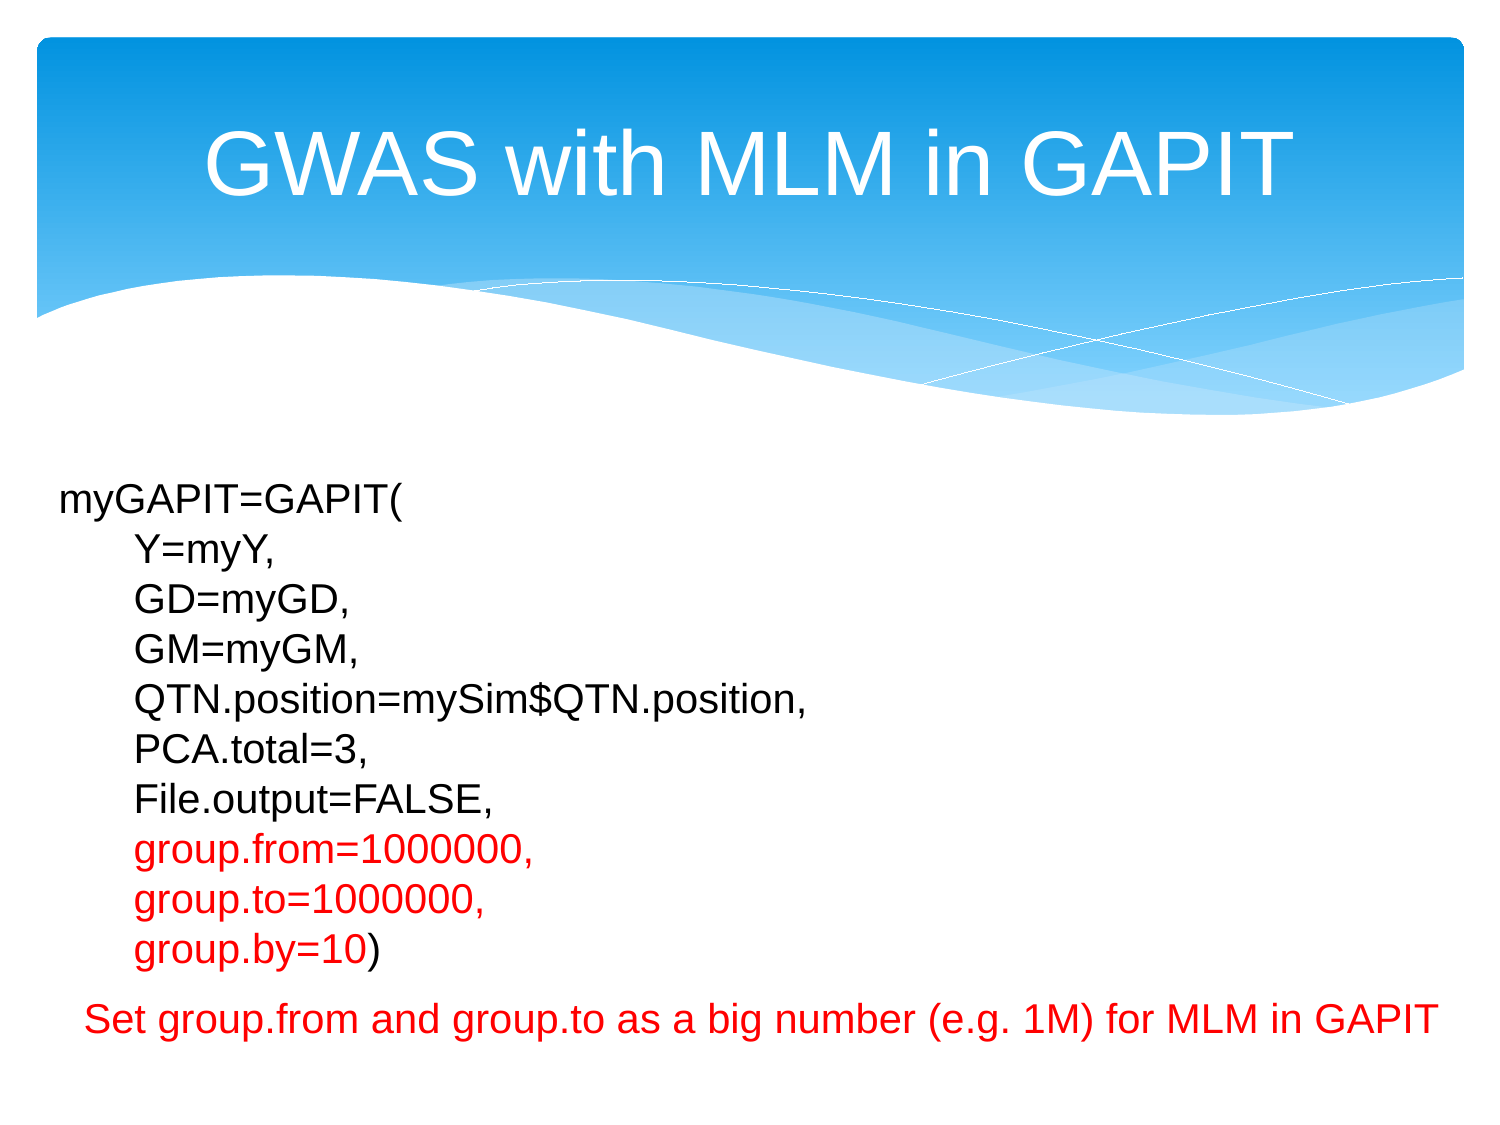

# GWAS with MLM in GAPIT
myGAPIT=GAPIT(
Y=myY,
GD=myGD,
GM=myGM,
QTN.position=mySim$QTN.position,
PCA.total=3,
File.output=FALSE,
group.from=1000000,
group.to=1000000,
group.by=10)

Set group.from and group.to as a big number (e.g. 1M) for MLM in GAPIT